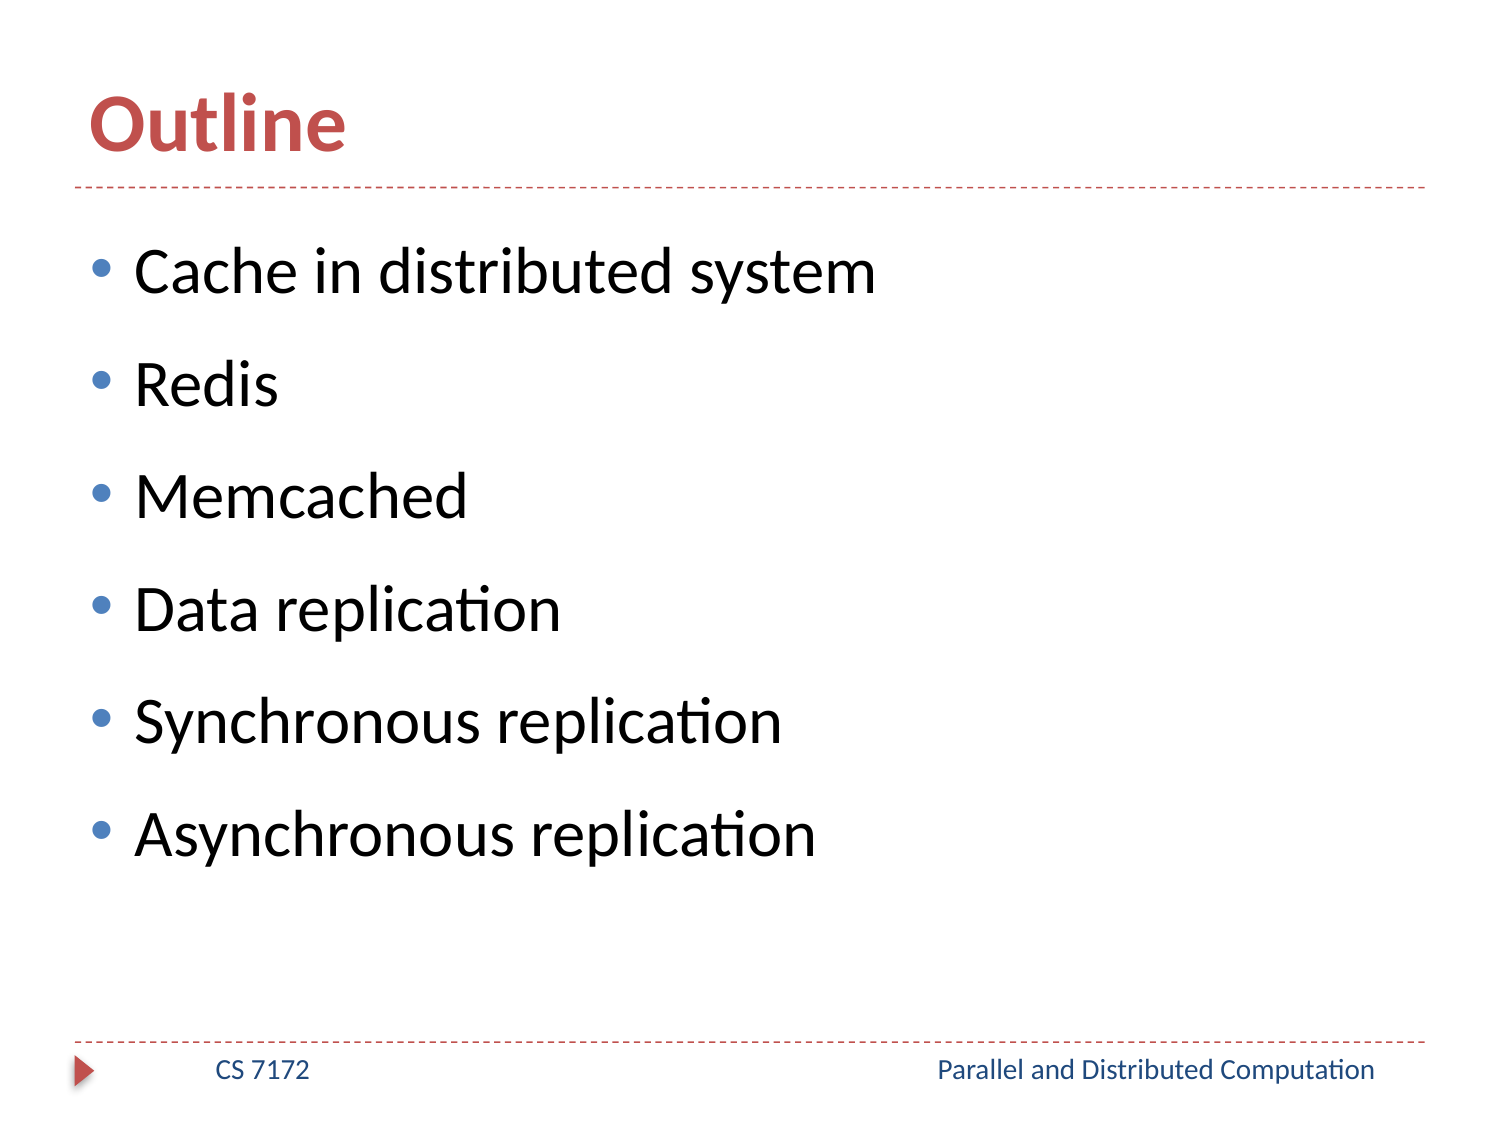

# Outline
Cache in distributed system
Redis
Memcached
Data replication
Synchronous replication
Asynchronous replication

CS 7172
Parallel and Distributed Computation